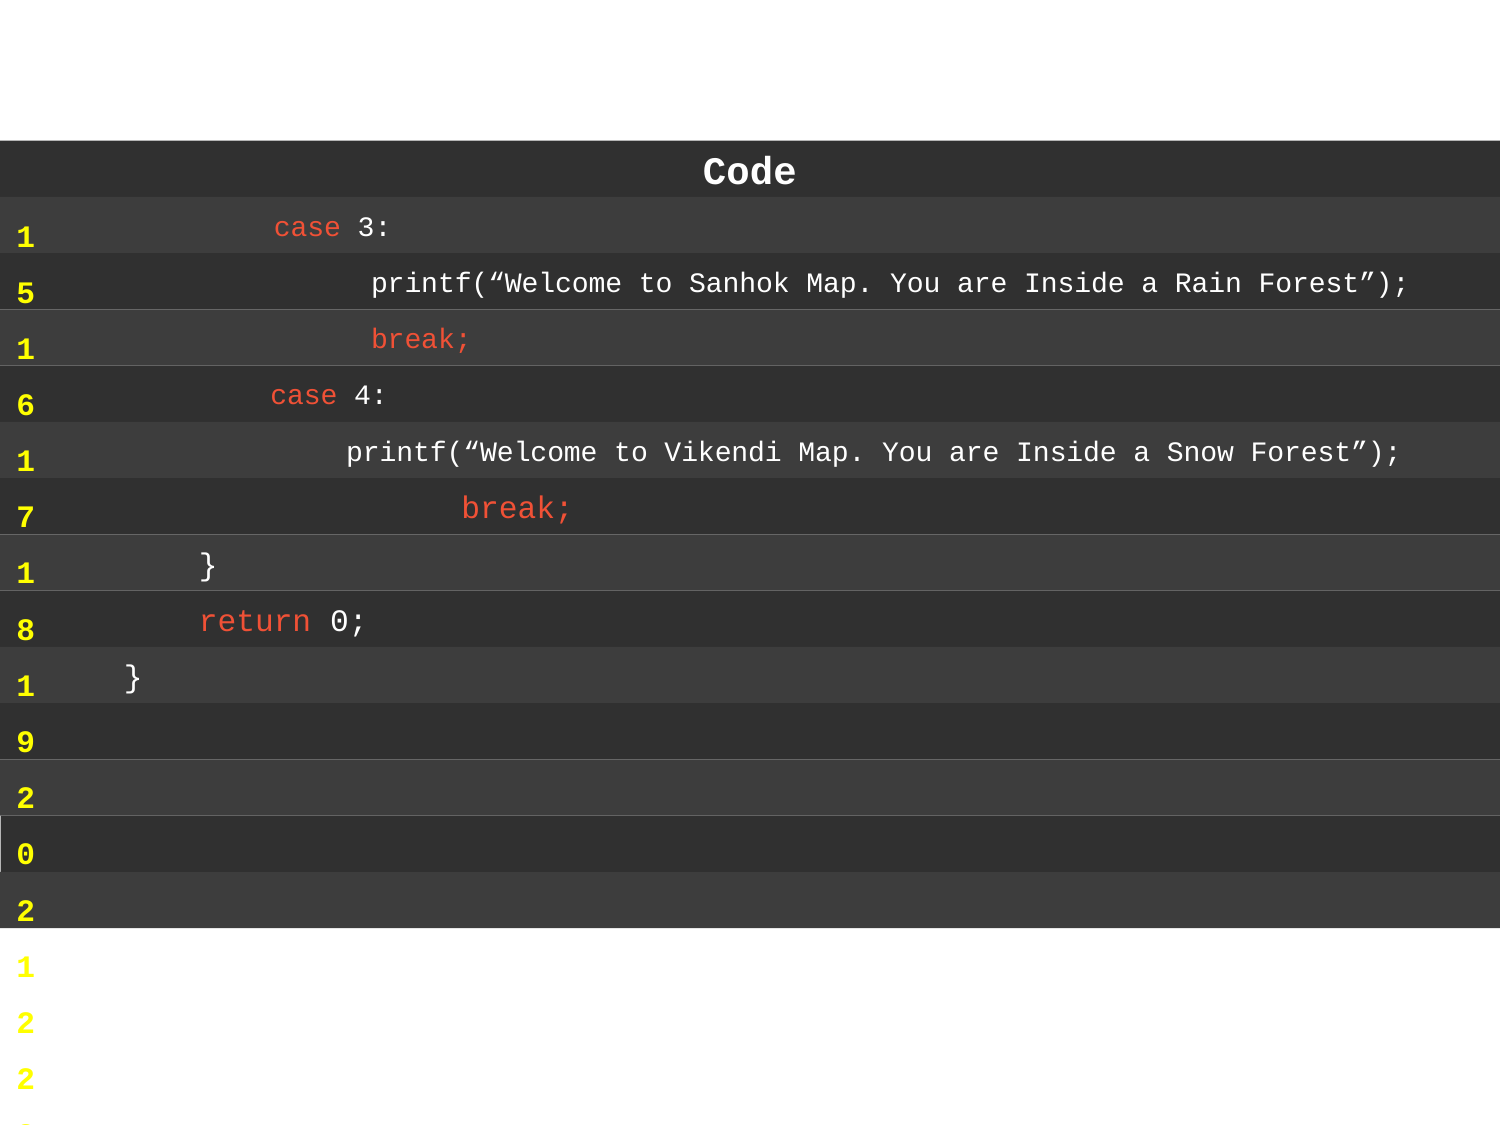

Code
15
16
17
18
19
20
21
22
23
24
25
26
27
28
           case 3:
                 printf(“Welcome to Sanhok Map. You are Inside a Rain Forest”);
                 break;
           case 4:
                    printf(“Welcome to Vikendi Map. You are Inside a Snow Forest”);
  	            break;
      }
      return 0;
  }